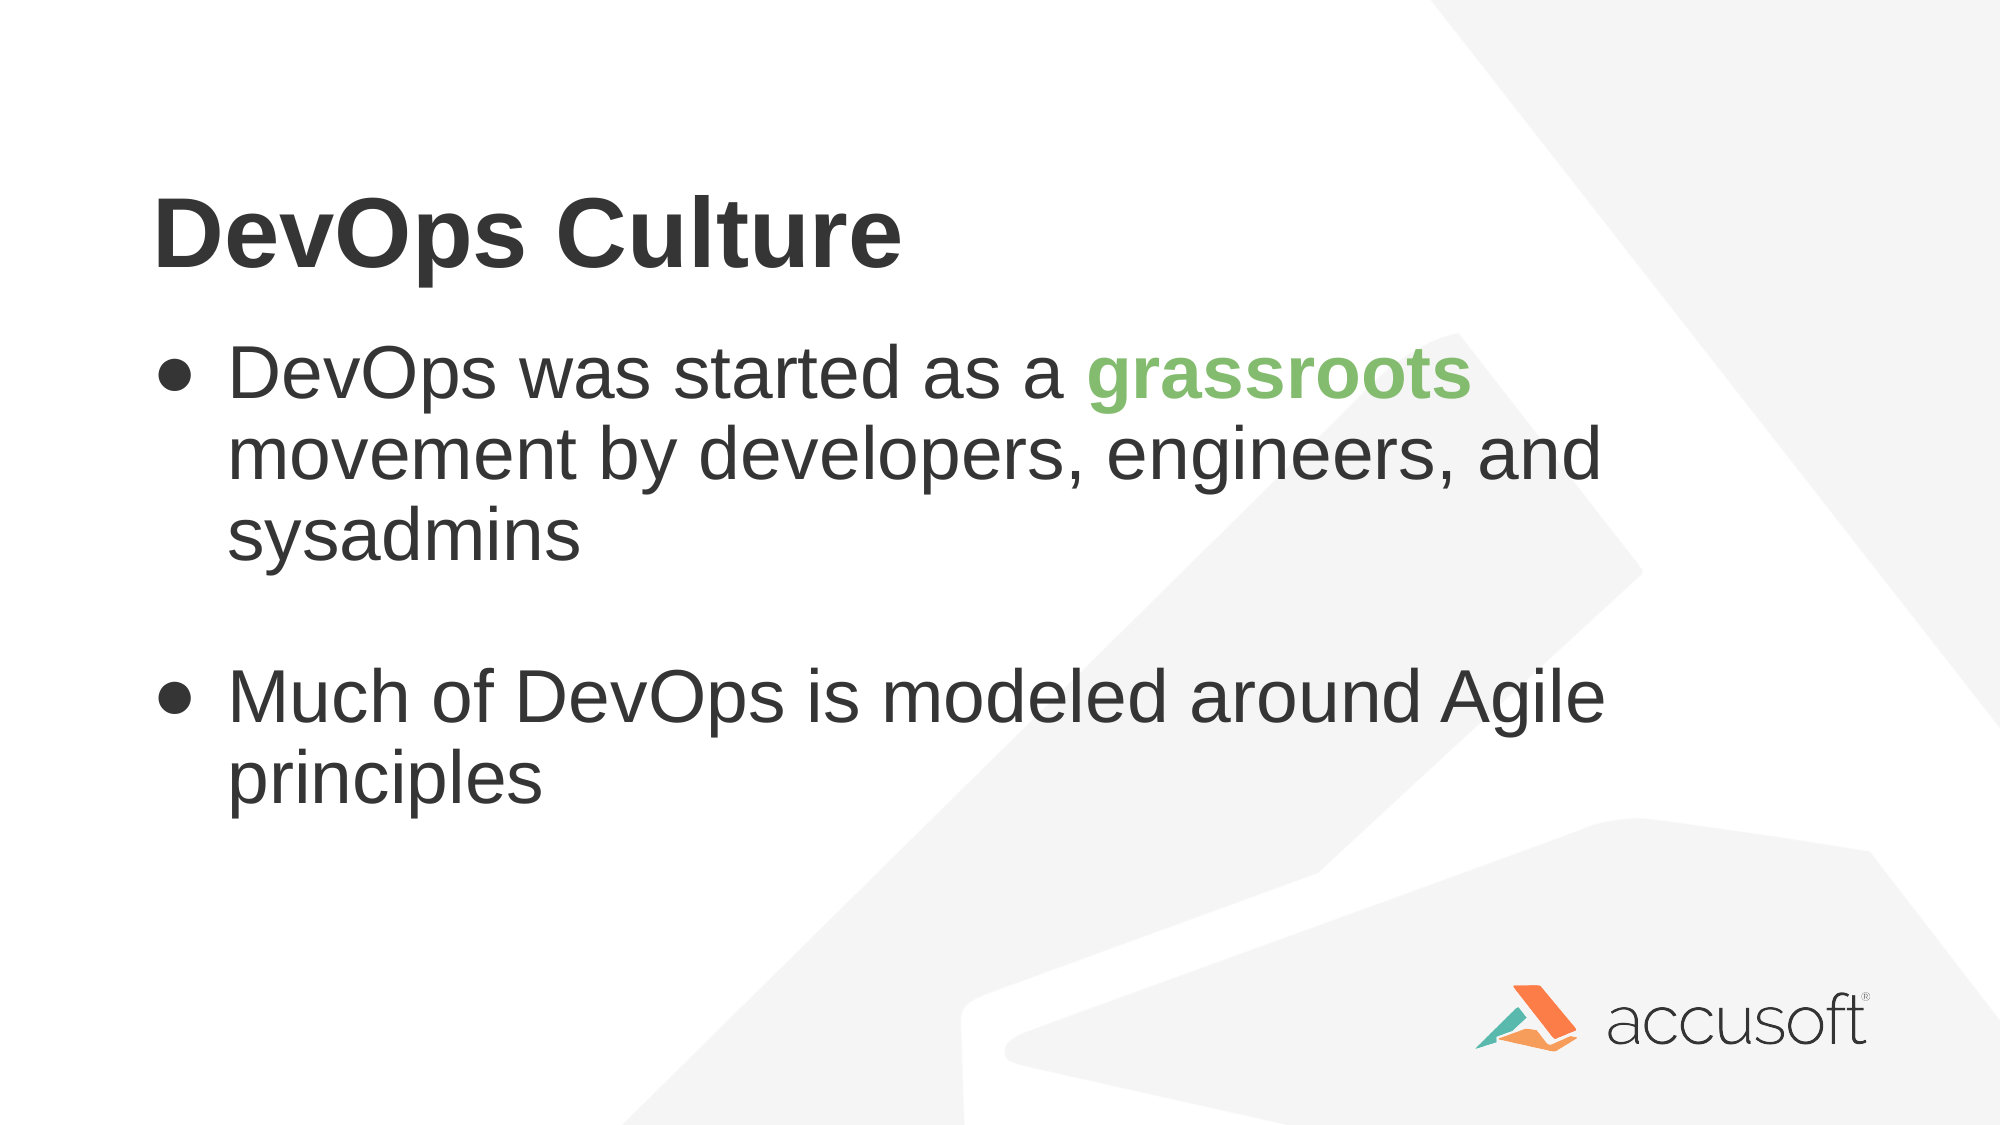

# DevOps Culture

DevOps was started as a grassroots movement by developers, engineers, and sysadmins
Much of DevOps is modeled around Agile principles